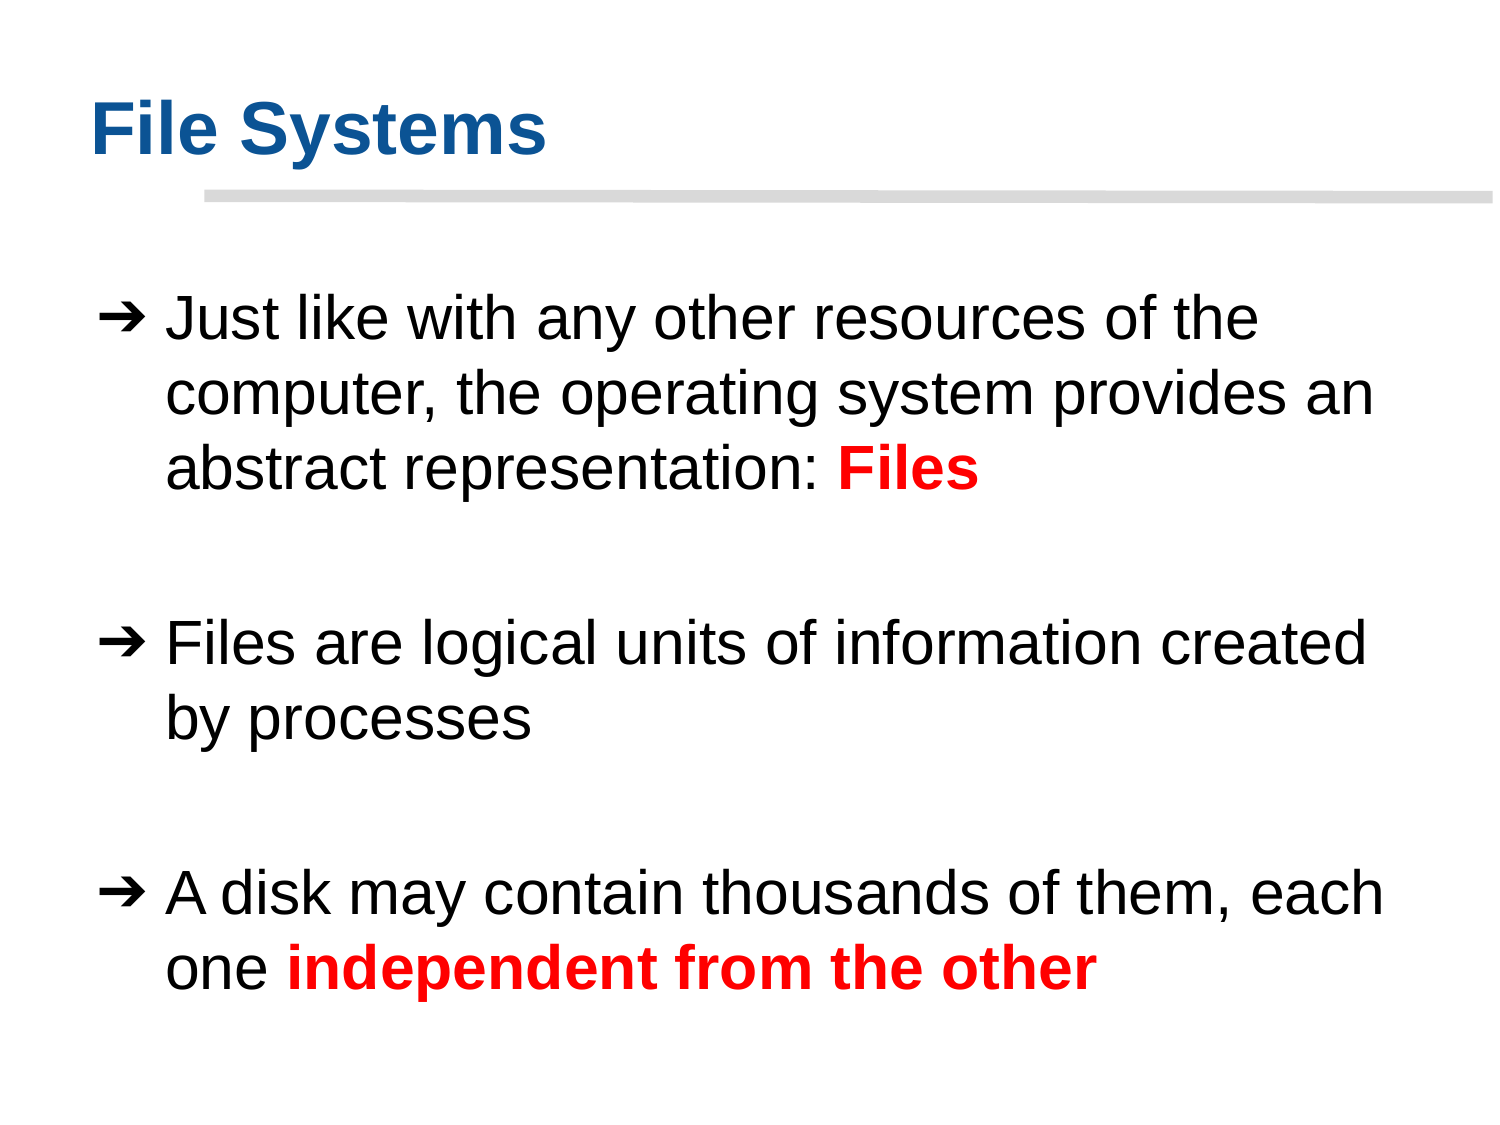

# File Systems
Just like with any other resources of the computer, the operating system provides an abstract representation: Files

Files are logical units of information created by processes

A disk may contain thousands of them, each one independent from the other